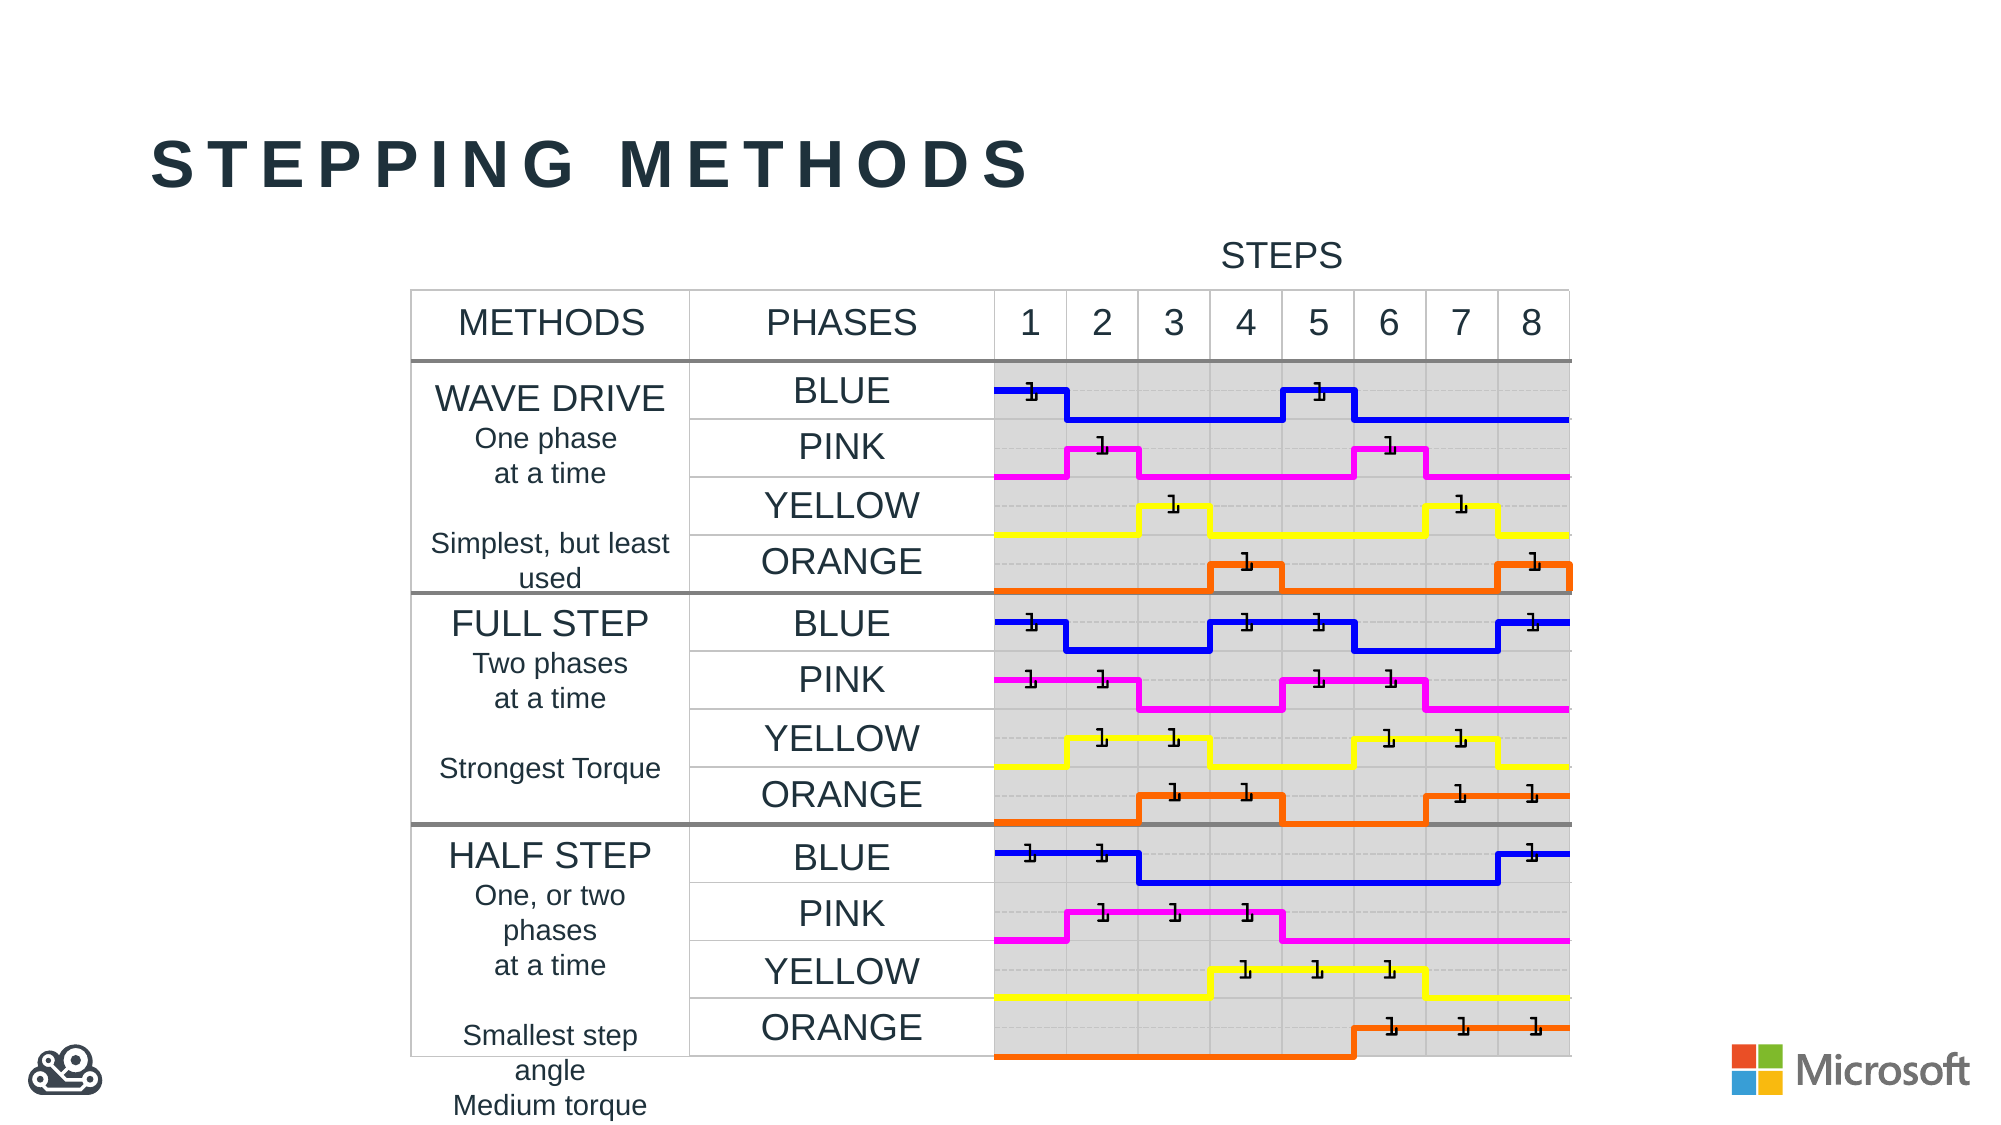

# Stepping methods
STEPS

METHODS
PHASES
1
2
3
4
5
6
7
8
BLUE
WAVE DRIVE
One phase
at a time
Simplest, but least used
PINK
YELLOW
ORANGE

FULL STEP
Two phases
at a time
Strongest Torque
BLUE
PINK
YELLOW
ORANGE

HALF STEP
One, or two phases
at a time

Smallest step angle
Medium torque
BLUE
PINK
YELLOW
ORANGE